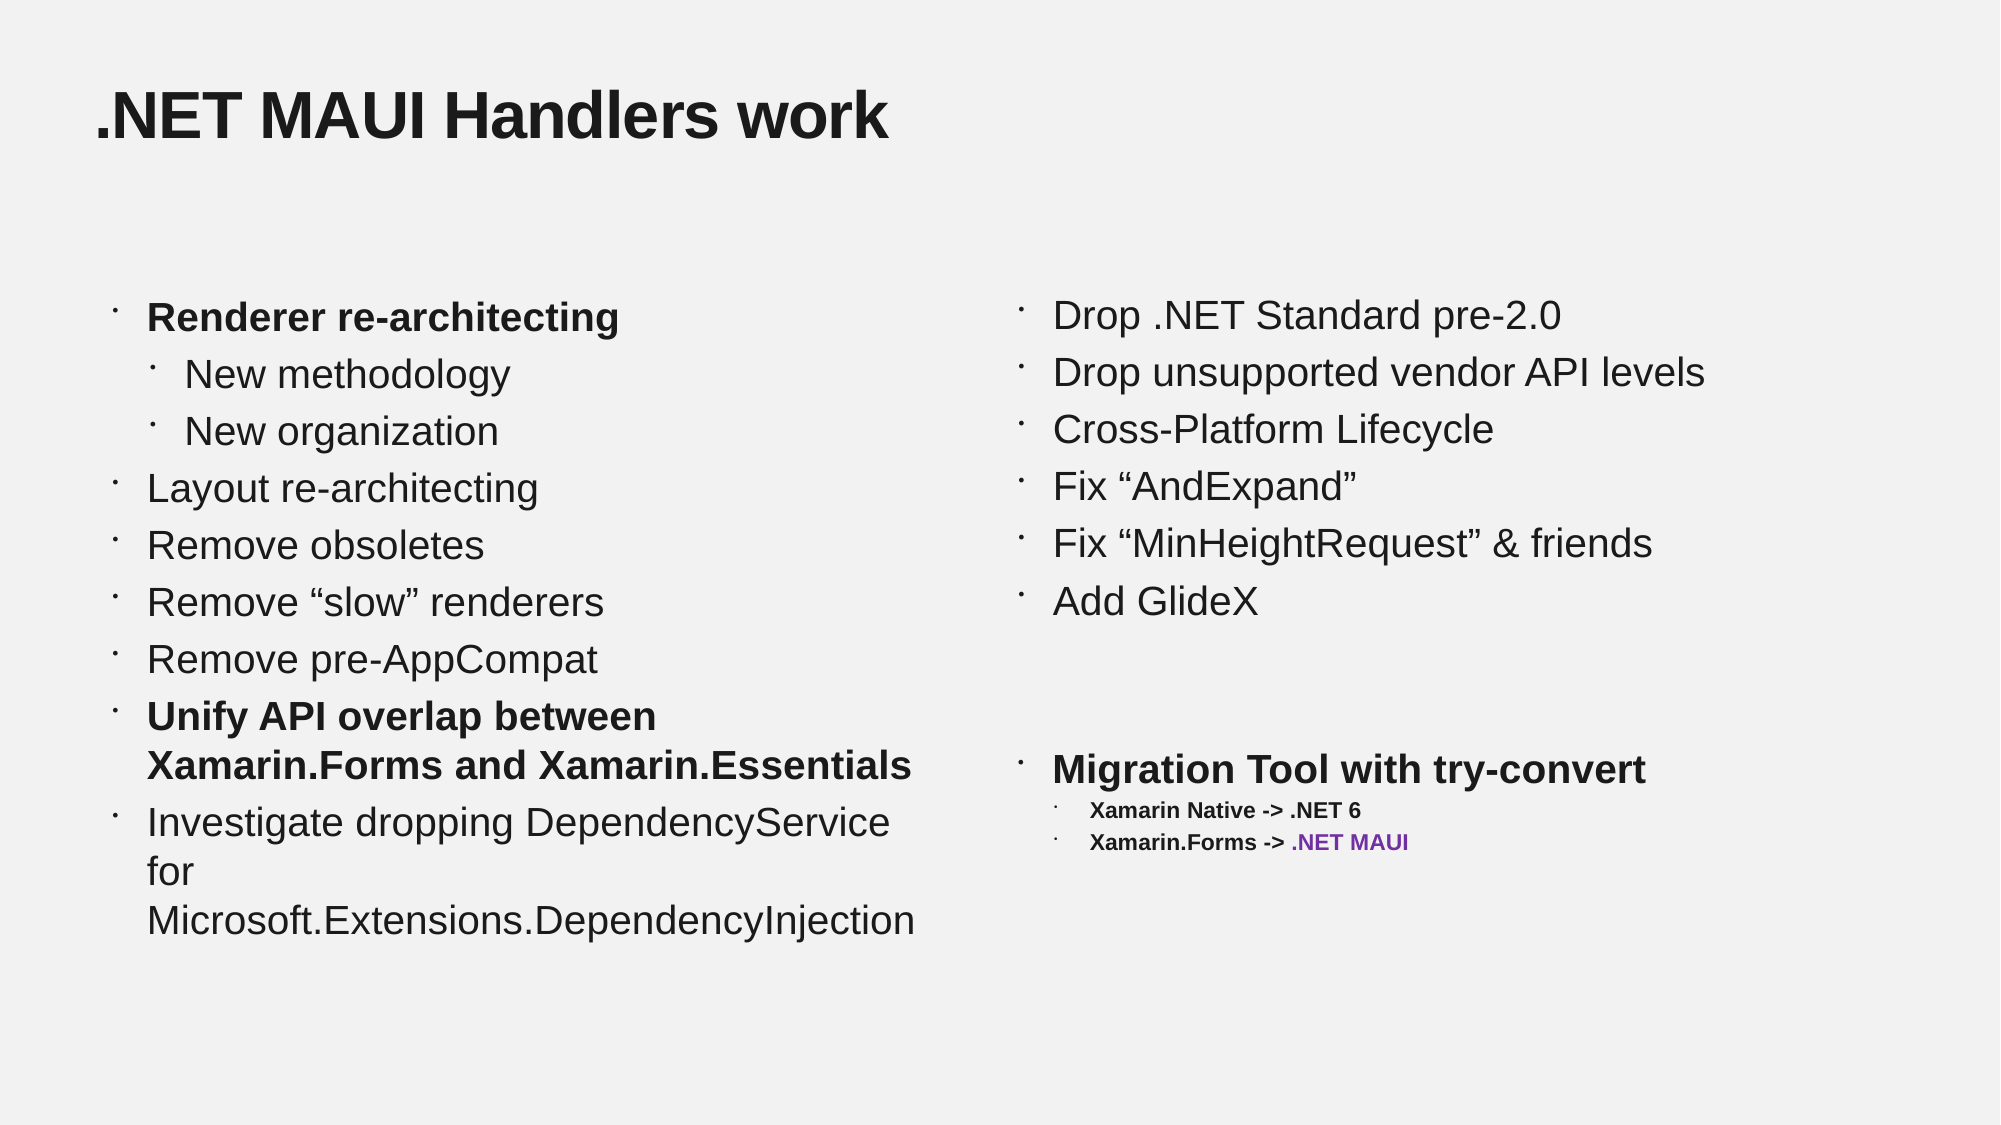

# .NET MAUI Handlers work
Renderer re-architecting
New methodology
New organization
Layout re-architecting
Remove obsoletes
Remove “slow” renderers
Remove pre-AppCompat
Unify API overlap between Xamarin.Forms and Xamarin.Essentials
Investigate dropping DependencyService for Microsoft.Extensions.DependencyInjection

Drop .NET Standard pre-2.0
Drop unsupported vendor API levels
Cross-Platform Lifecycle
Fix “AndExpand”
Fix “MinHeightRequest” & friends
Add GlideX

Migration Tool with try-convert
Xamarin Native -> .NET 6
Xamarin.Forms -> .NET MAUI